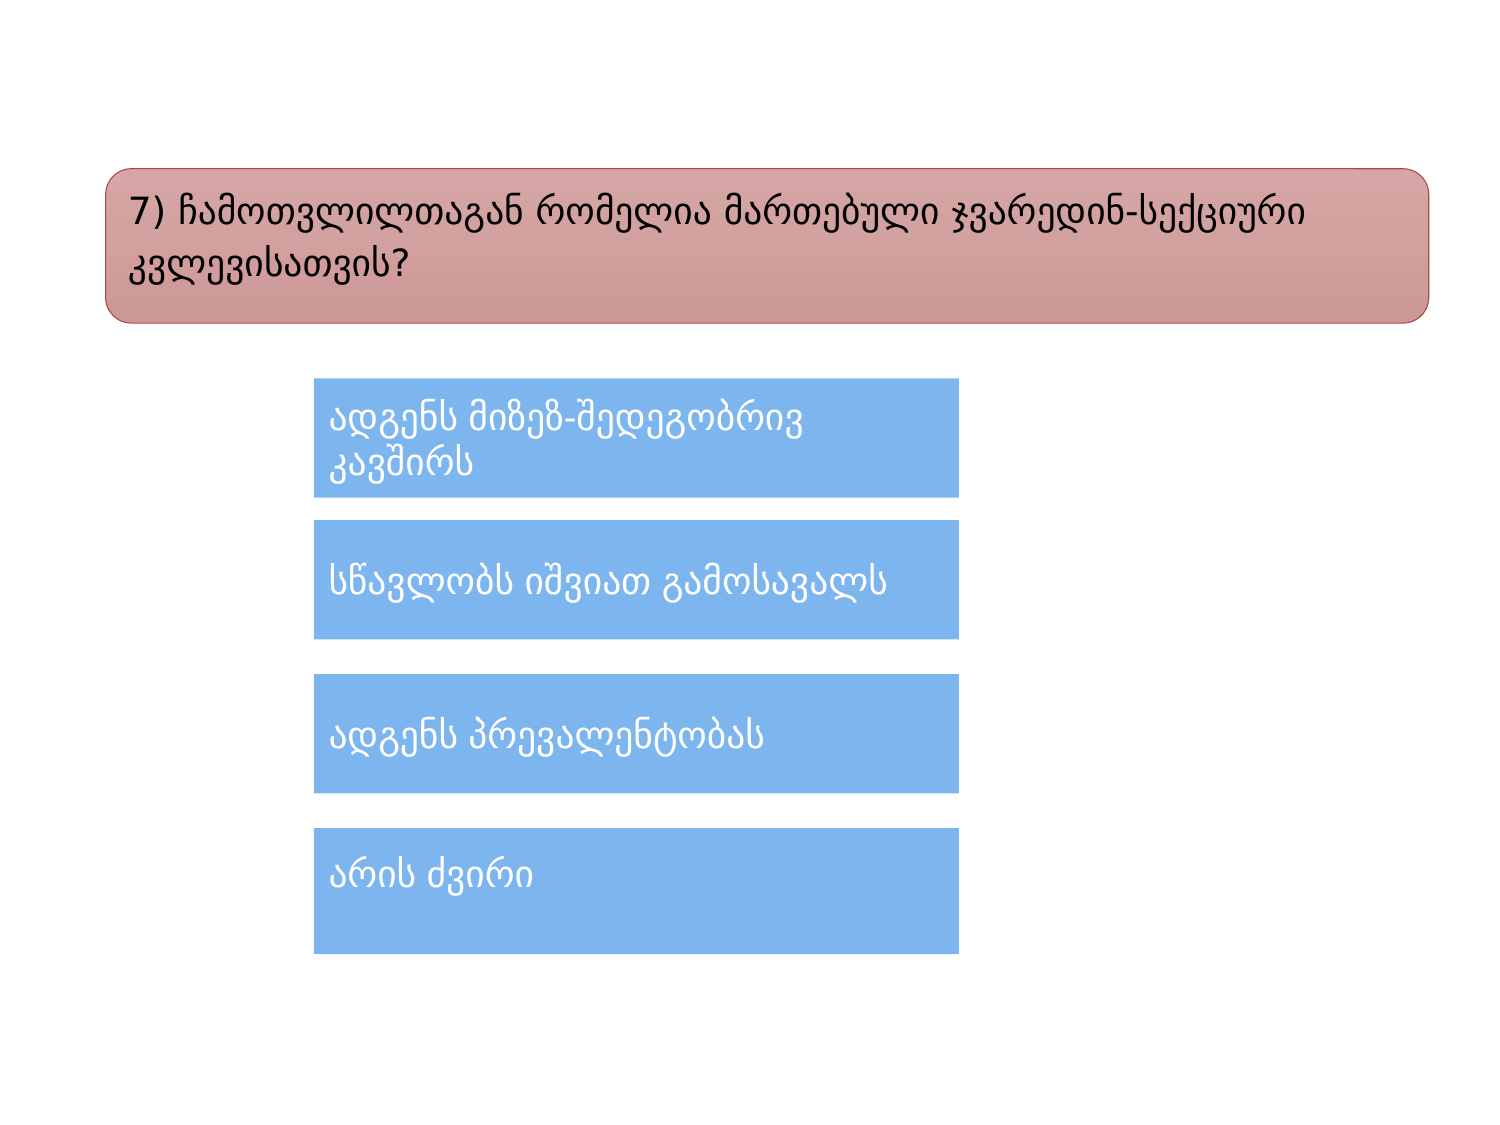

7) ჩამოთვლილთაგან რომელია მართებული ჯვარედინ-სექციური კვლევისათვის?

ადგენს მიზეზ-შედეგობრივ კავშირს
სწავლობს იშვიათ გამოსავალს
ადგენს პრევალენტობას
არის ძვირი